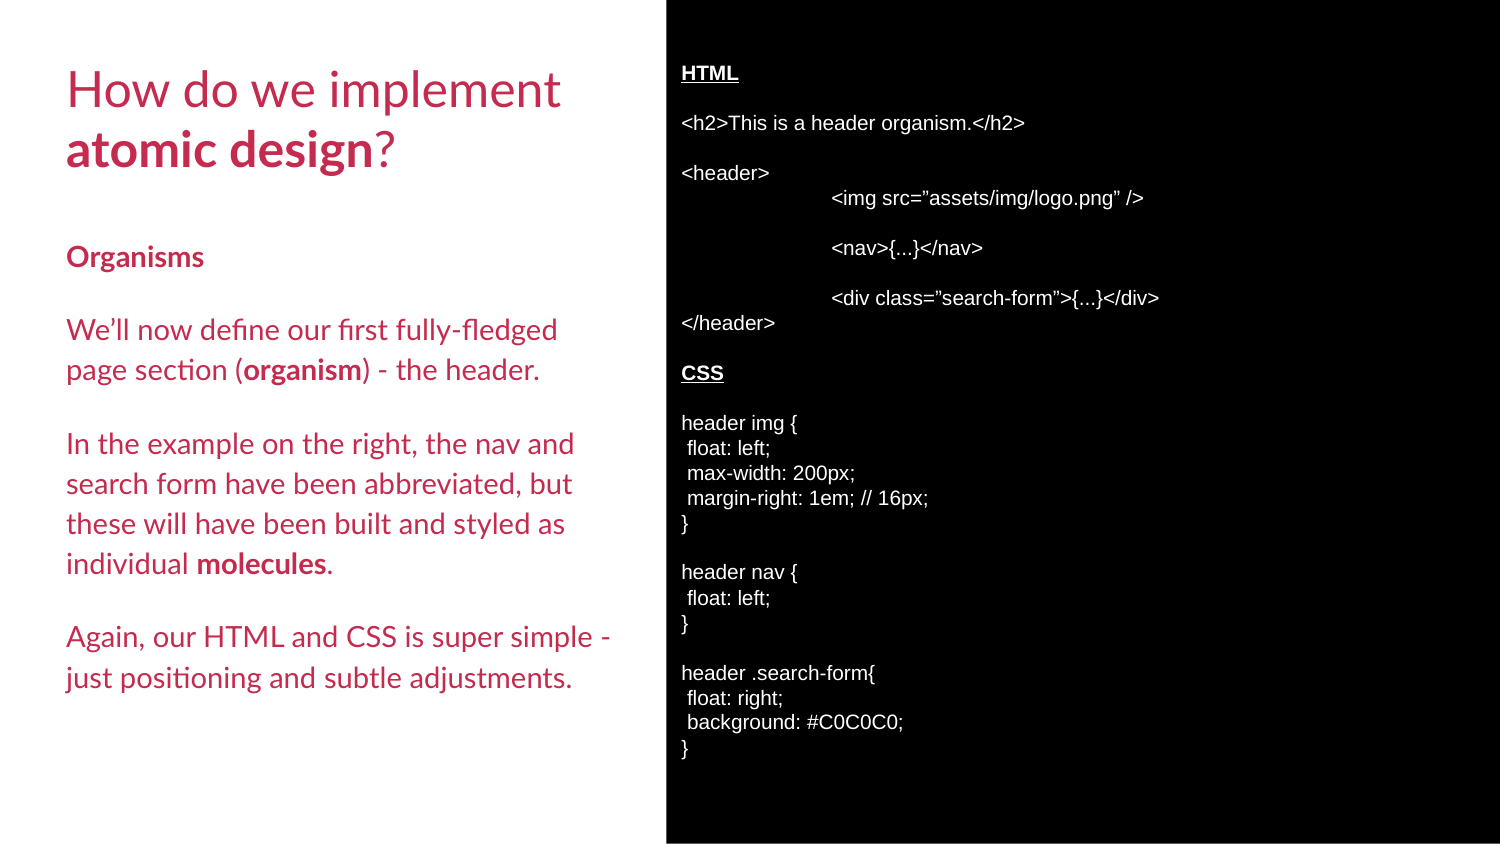

HTML

<h2>This is a header organism.</h2>

<header>
	<img src=”assets/img/logo.png” />

	<nav>{...}</nav>

	<div class=”search-form”>{...}</div>
</header>

CSS

header img {
 float: left;
 max-width: 200px;
 margin-right: 1em; // 16px;
}

header nav {
 float: left;
}

header .search-form{
 float: right;
 background: #C0C0C0;
}

How do we implement atomic design?
Organisms
We’ll now define our first fully-fledged page section (organism) - the header.
In the example on the right, the nav and search form have been abbreviated, but these will have been built and styled as individual molecules.
Again, our HTML and CSS is super simple - just positioning and subtle adjustments.